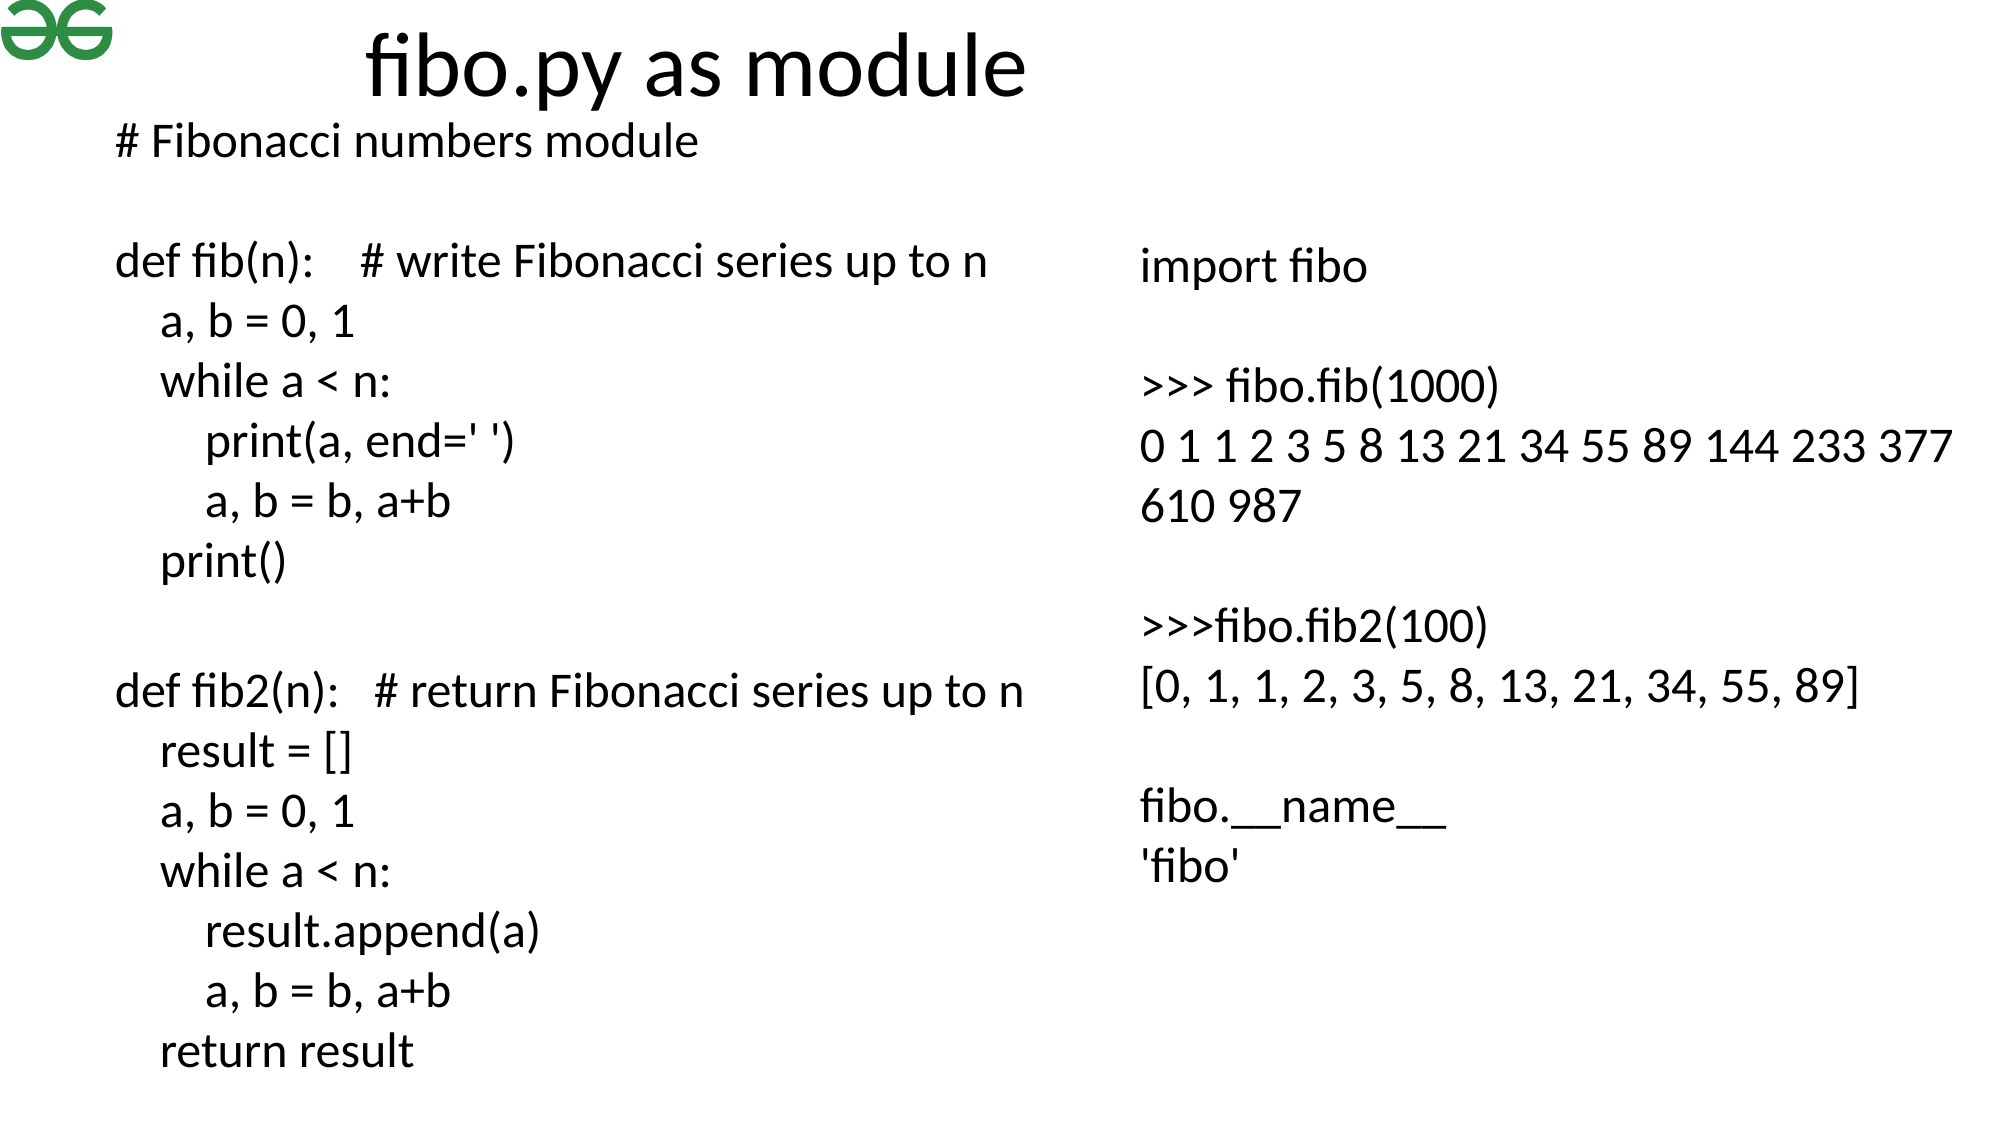

# fibo.py as module
# Fibonacci numbers module

def fib(n):    # write Fibonacci series up to n
    a, b = 0, 1
    while a < n:
        print(a, end=' ')
        a, b = b, a+b
    print()

def fib2(n):   # return Fibonacci series up to n
    result = []
    a, b = 0, 1
    while a < n:
        result.append(a)
        a, b = b, a+b
    return result
import fibo

>>> fibo.fib(1000)
0 1 1 2 3 5 8 13 21 34 55 89 144 233 377 610 987

>>>fibo.fib2(100)
[0, 1, 1, 2, 3, 5, 8, 13, 21, 34, 55, 89]

fibo.__name__
'fibo'